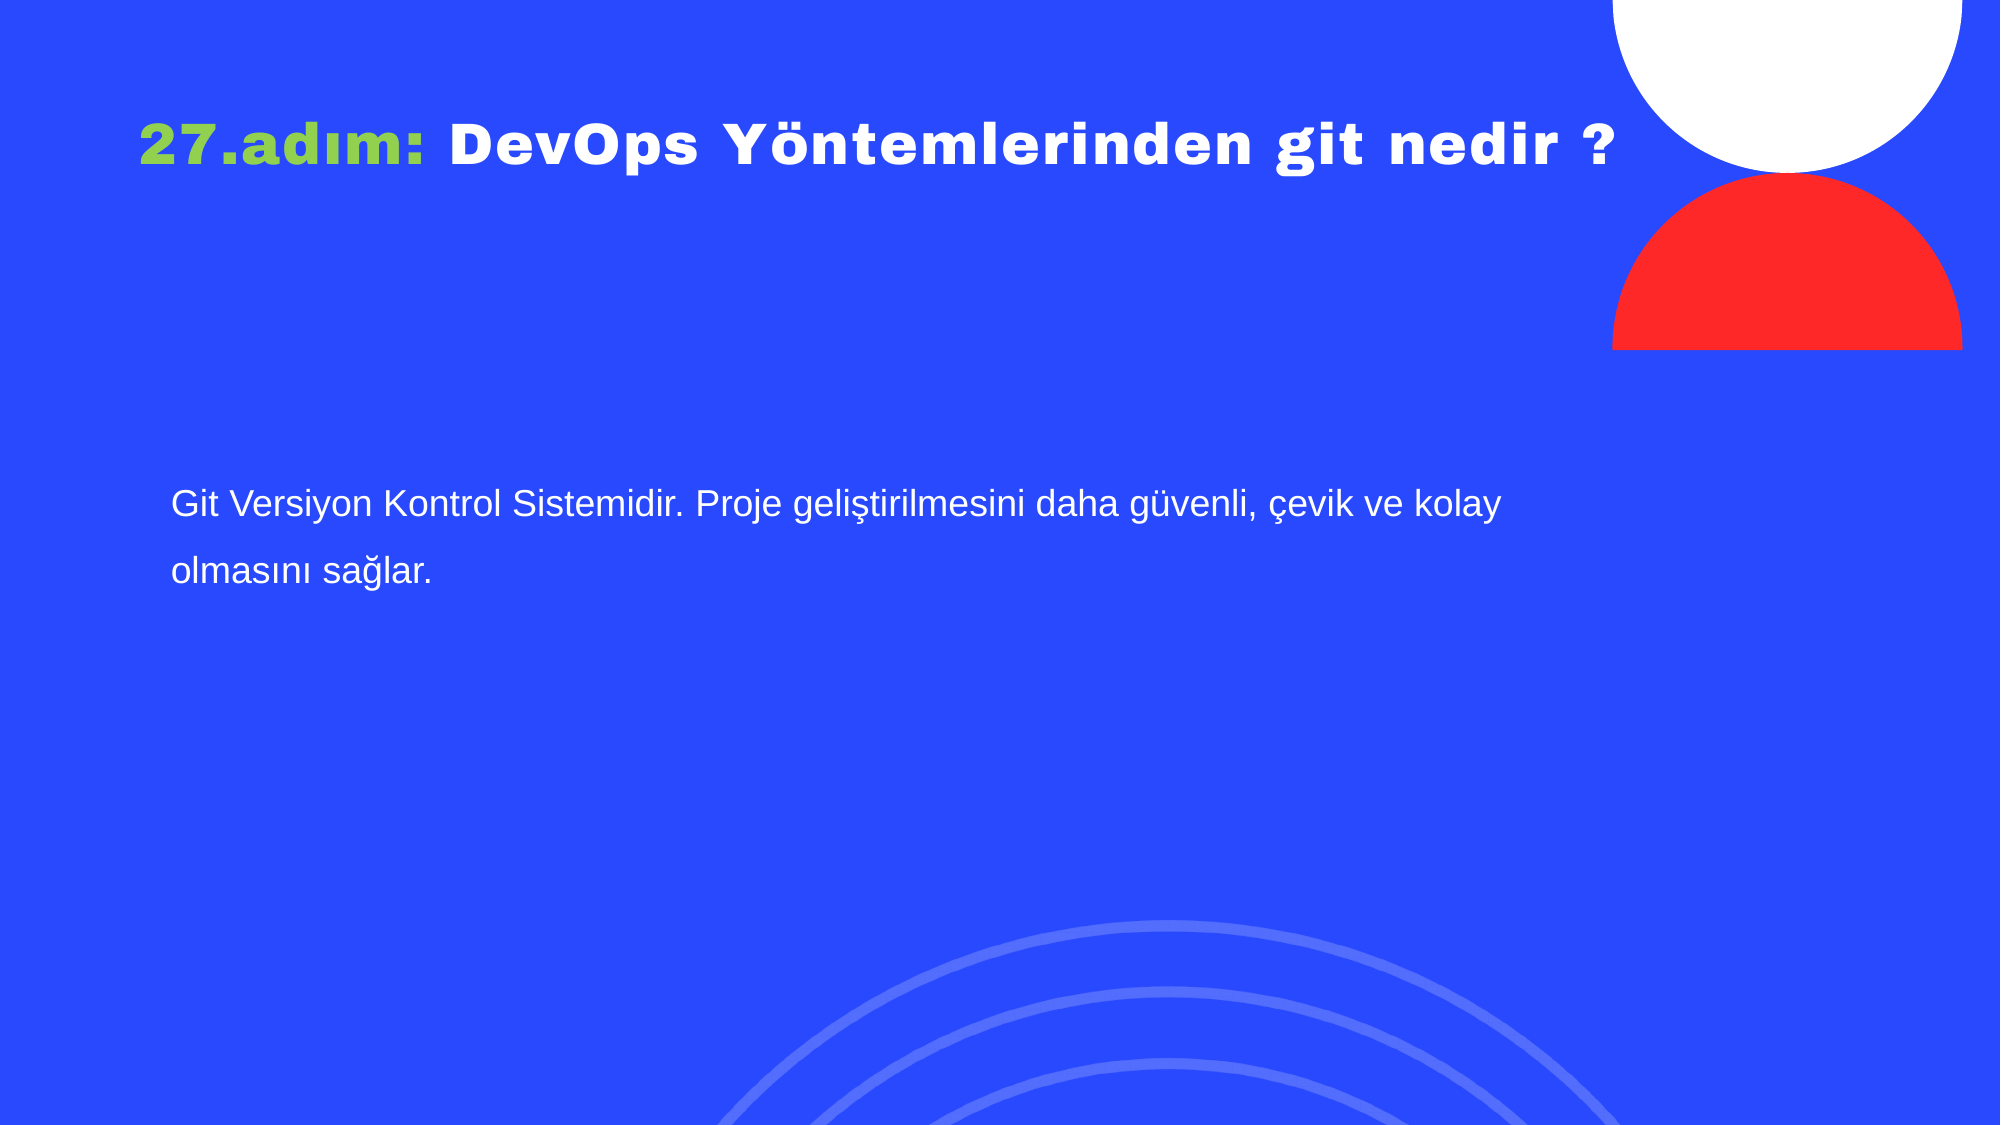

# 27.adım: DevOps Yöntemlerinden git nedir ?
Git Versiyon Kontrol Sistemidir. Proje geliştirilmesini daha güvenli, çevik ve kolay olmasını sağlar.